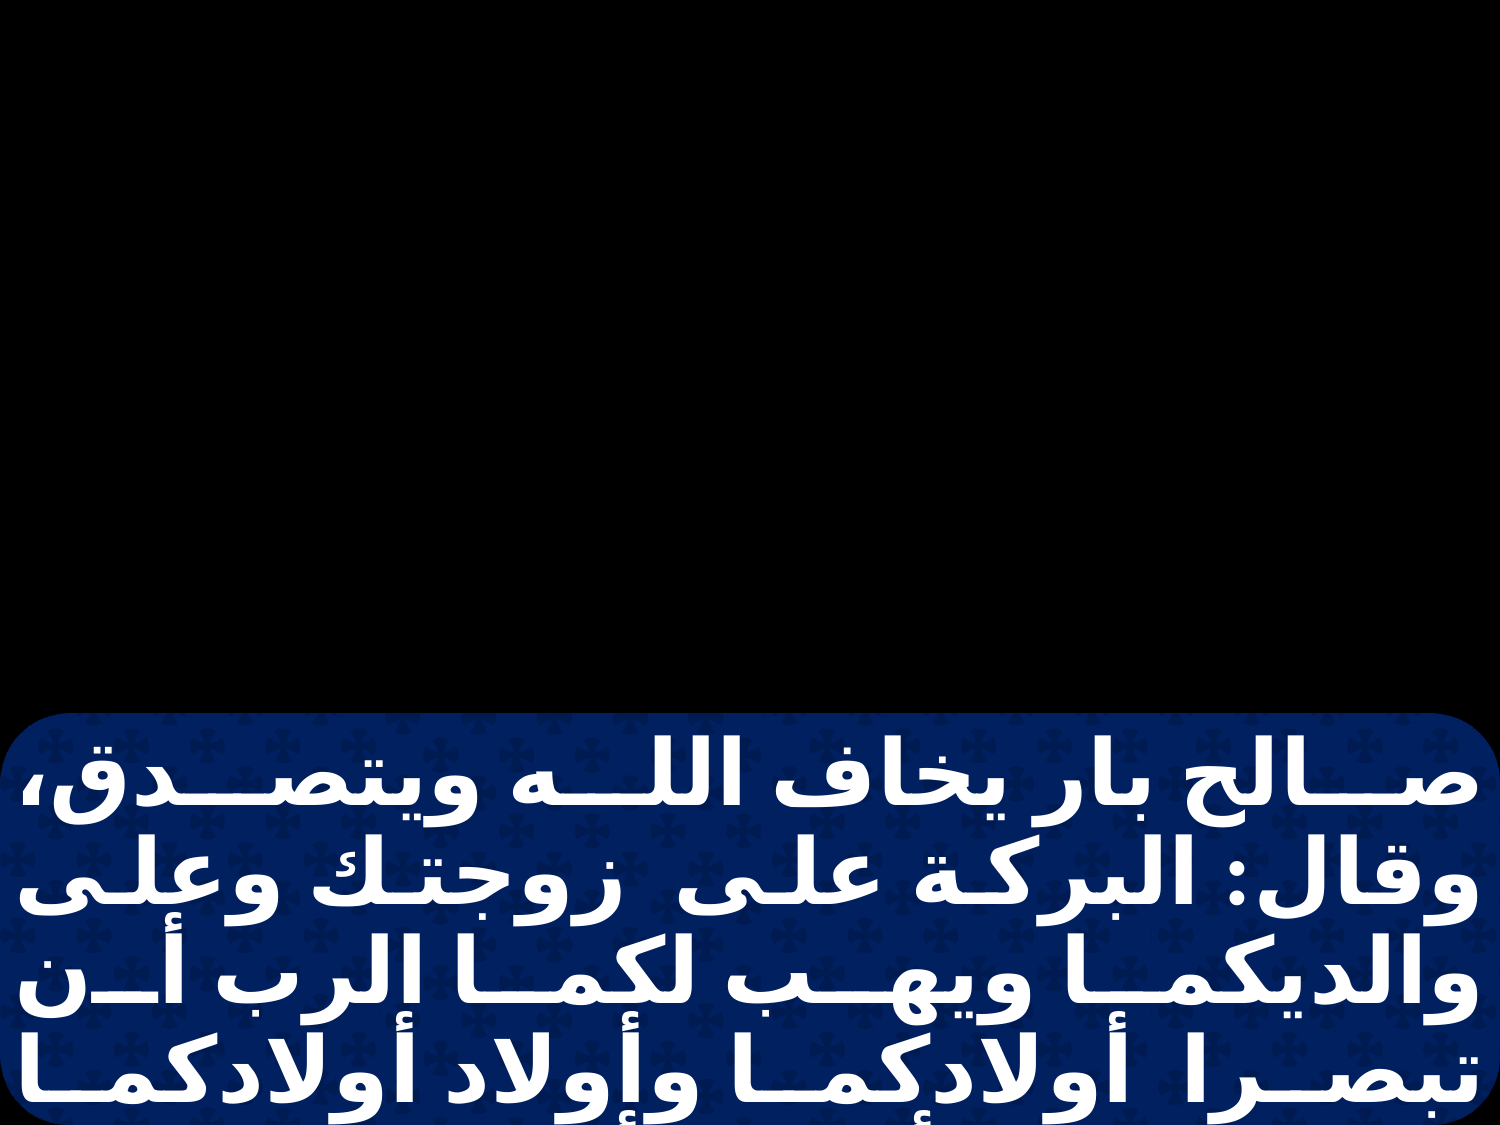

صالح بار يخاف الله ويتصدق، وقال: البركة على  زوجتك وعلى والديكما ويهب لكما الرب أن تبصرا  أولادكما وأولاد أولادكما إلى ثلاثة وأربعة أجيال،  ويبارك نسلكما إله إسرائيل المالك إلى دهر